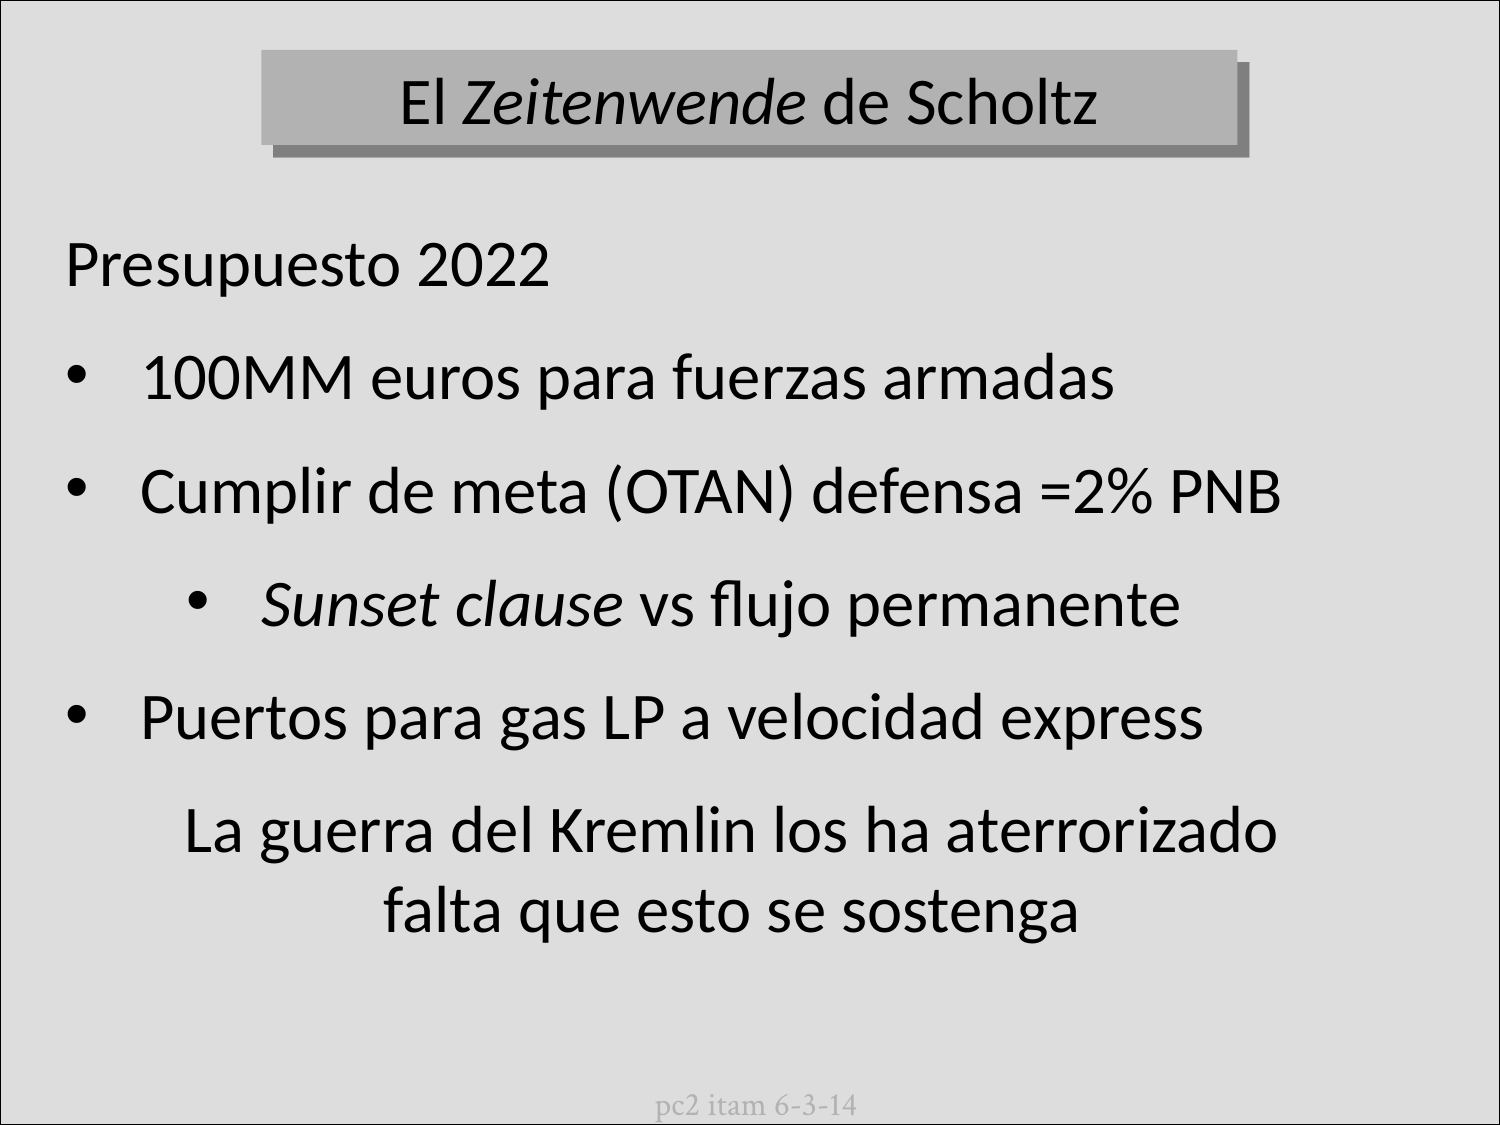

El Zeitenwende de Scholtz
Presupuesto 2022
100MM euros para fuerzas armadas
Cumplir de meta (OTAN) defensa =2% PNB
Sunset clause vs flujo permanente
Puertos para gas LP a velocidad express
La guerra del Kremlin los ha aterrorizado
falta que esto se sostenga